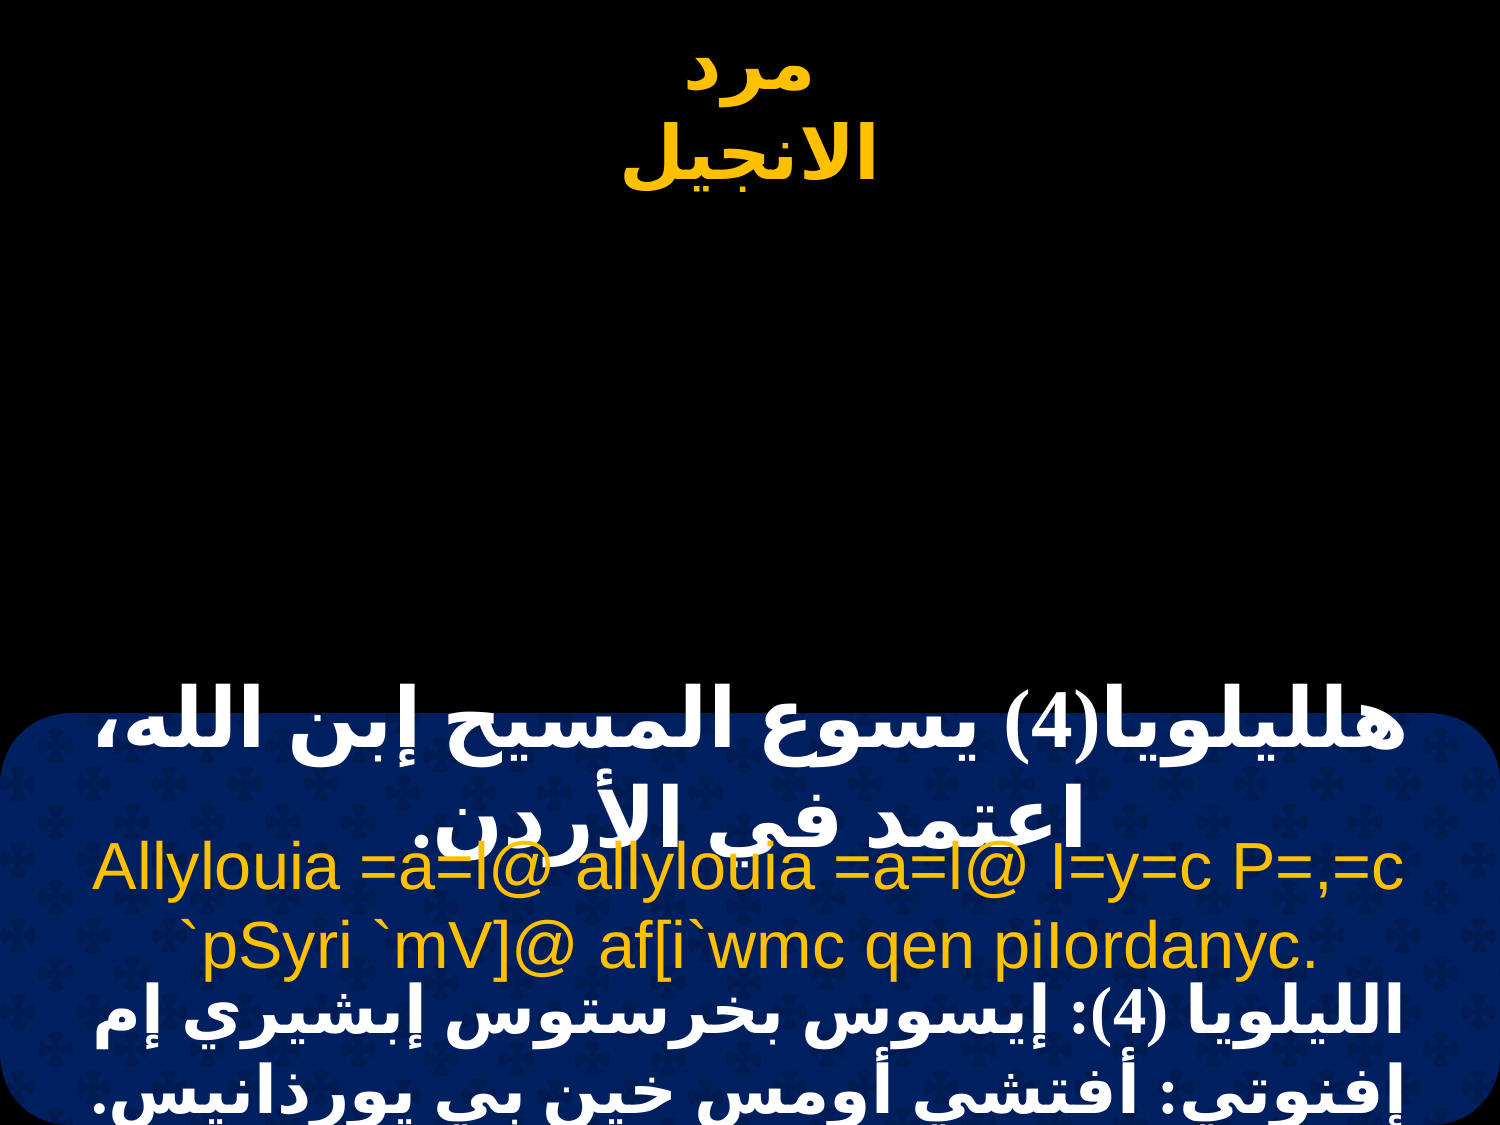

# هلليلويا(4) يسوع المسيح إبن الله، اعتمد في الأردن.
Allylouia =a=l@ allylouia =a=l@ I=y=c P=,=c `pSyri `mV]@ af[i`wmc qen piIordanyc.
الليلويا (4): إيسوس بخرستوس إبشيري إم إفنوتي: أفتشي أومس خين بي يورذانيس.